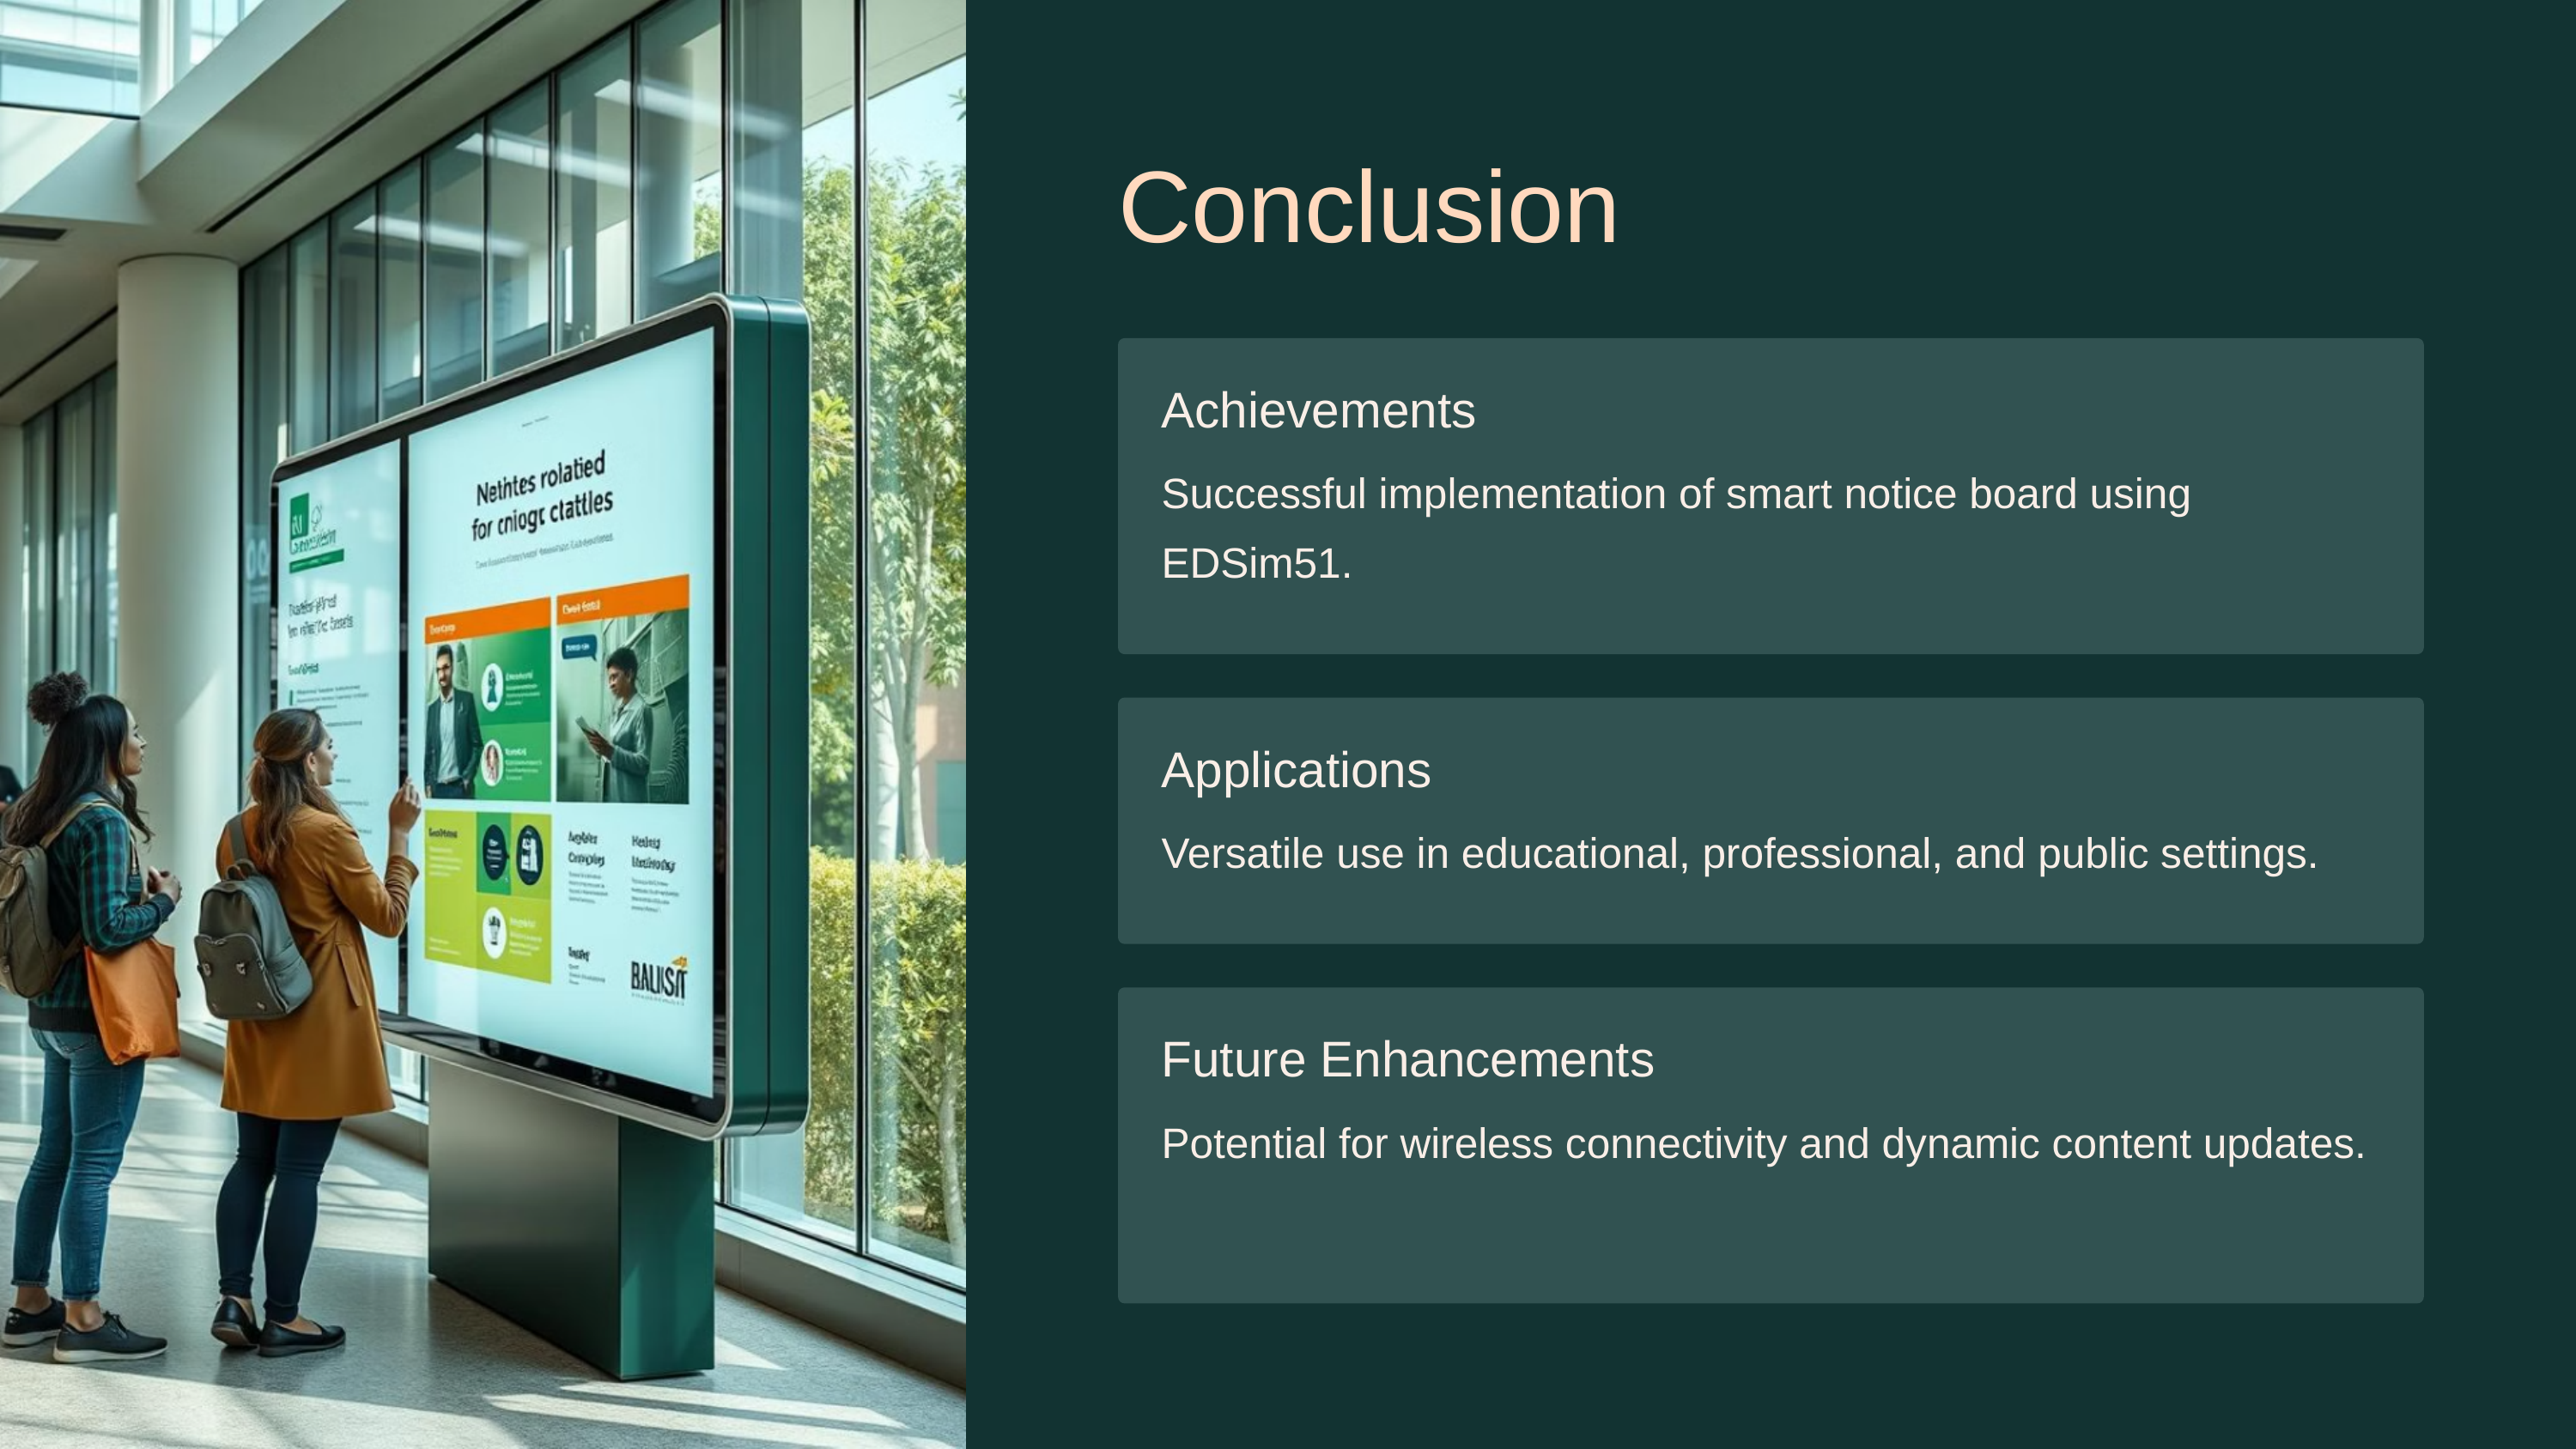

Conclusion

Achievements

Successful implementation of smart notice board using EDSim51.

Applications

Versatile use in educational, professional, and public settings.

Future Enhancements

Potential for wireless connectivity and dynamic content updates.